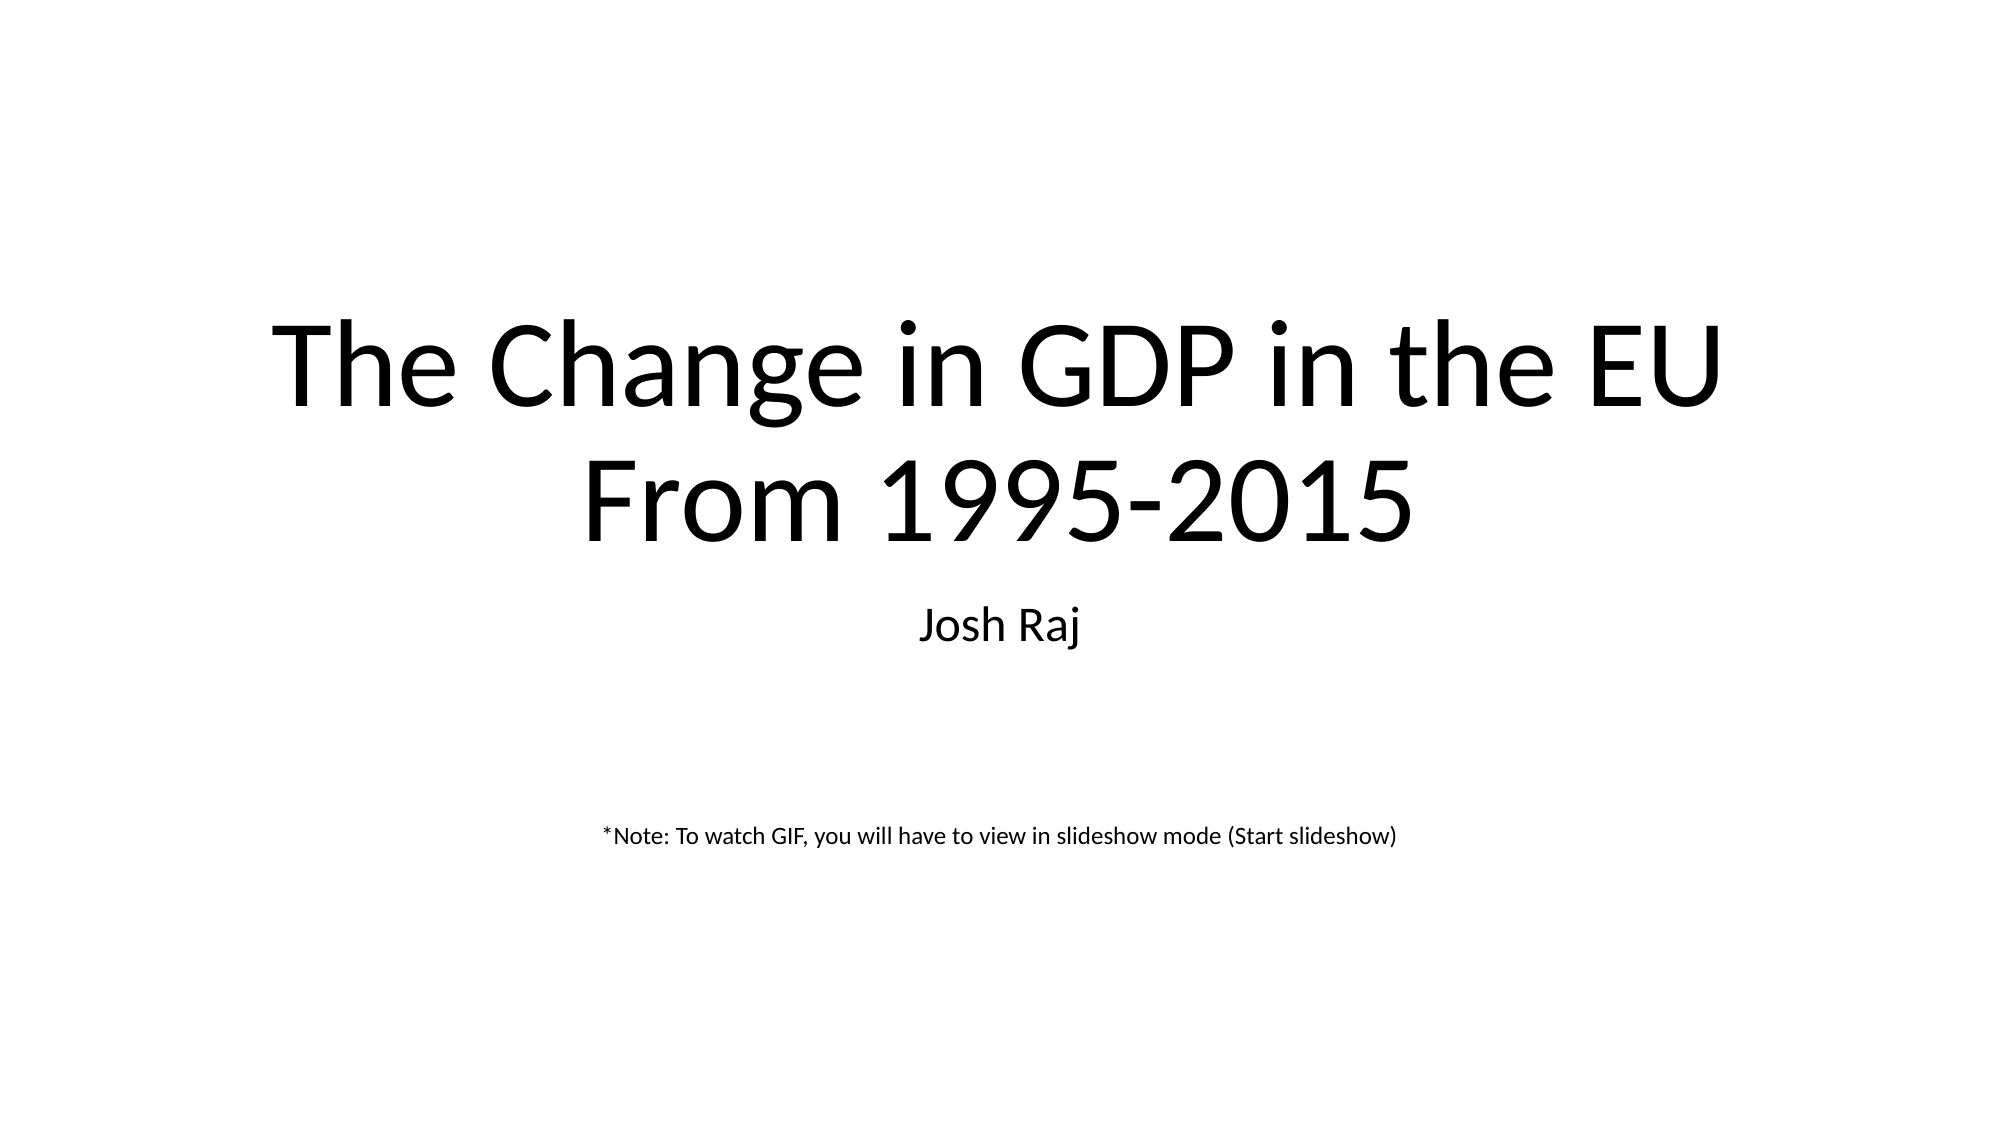

# The Change in GDP in the EU From 1995-2015
Josh Raj

*Note: To watch GIF, you will have to view in slideshow mode (Start slideshow)